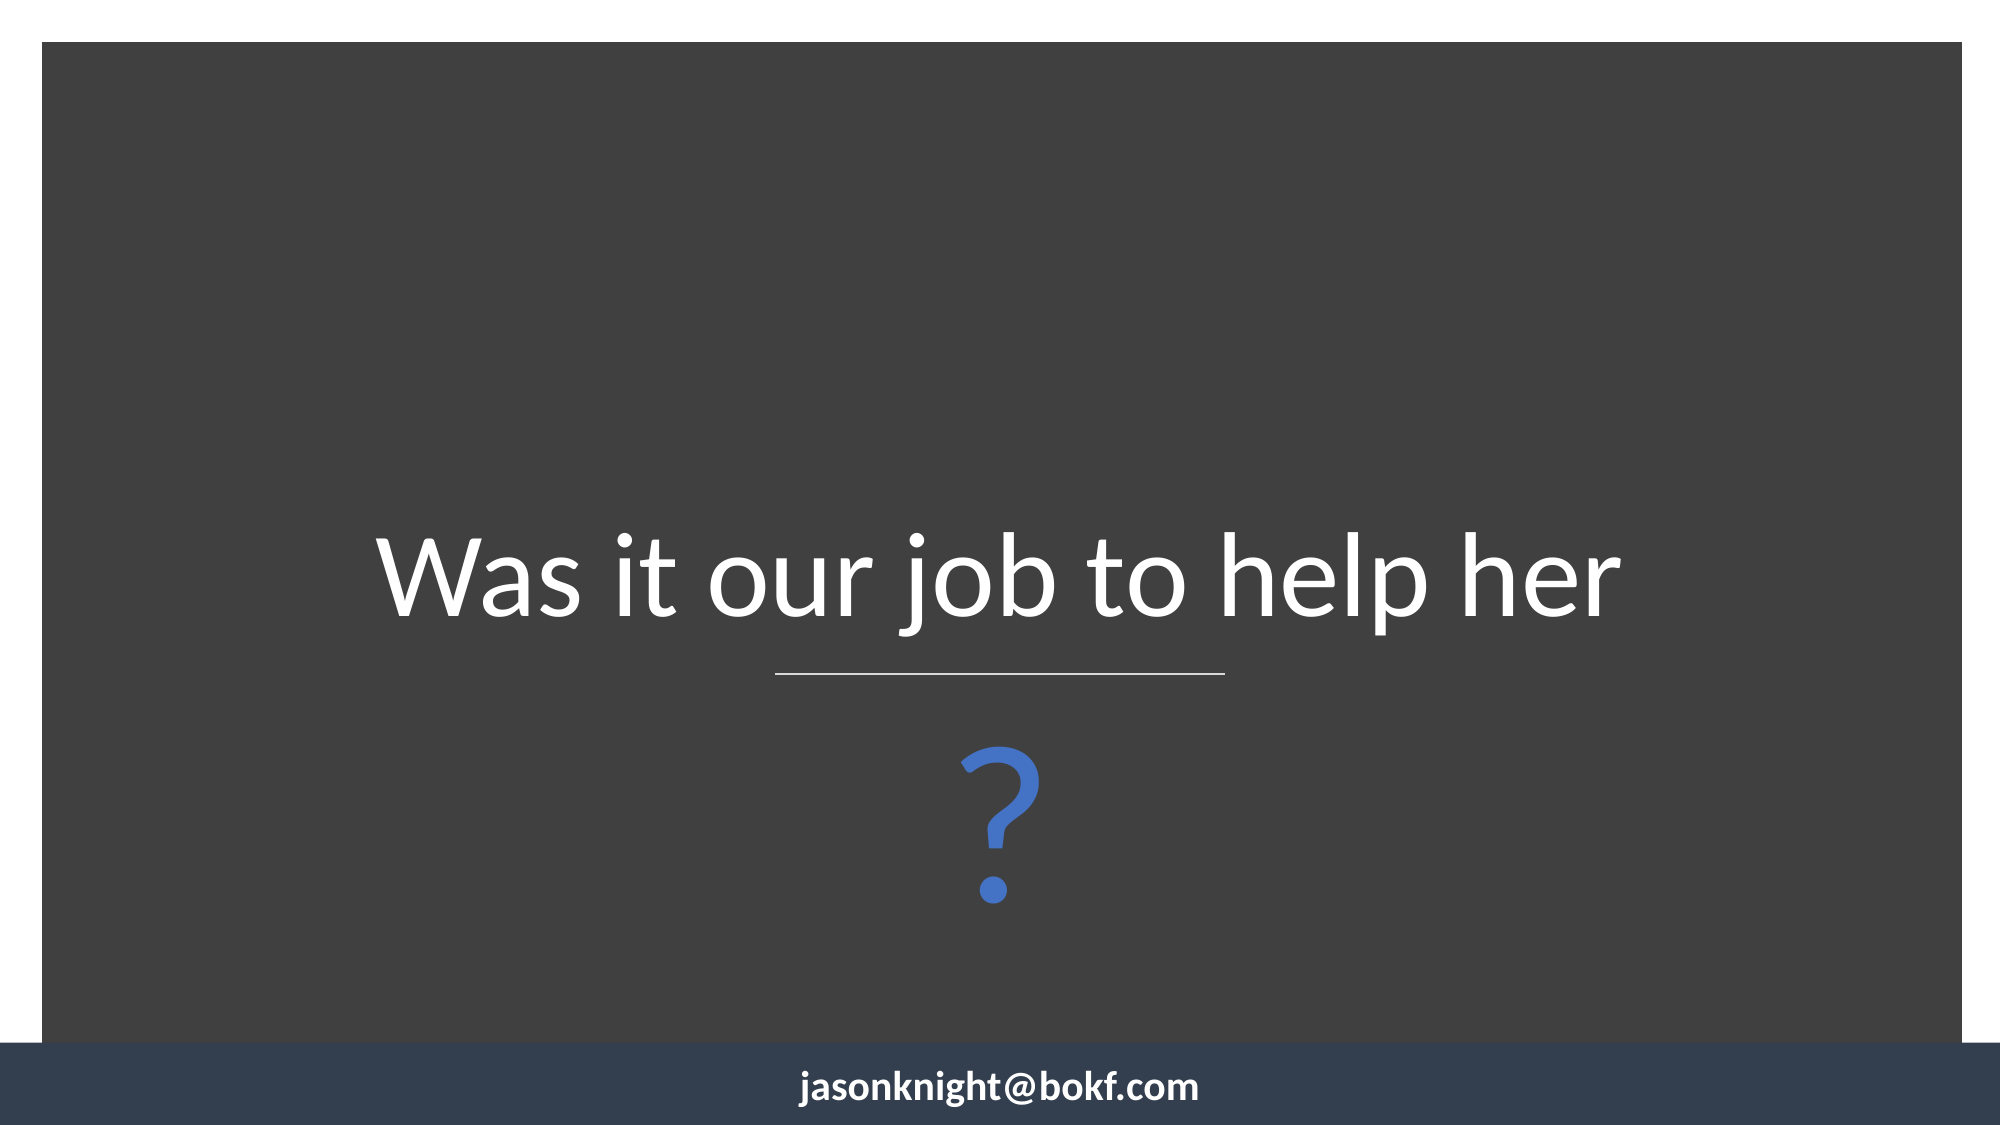

# Was it our job to help her
?
jasonknight@bokf.com